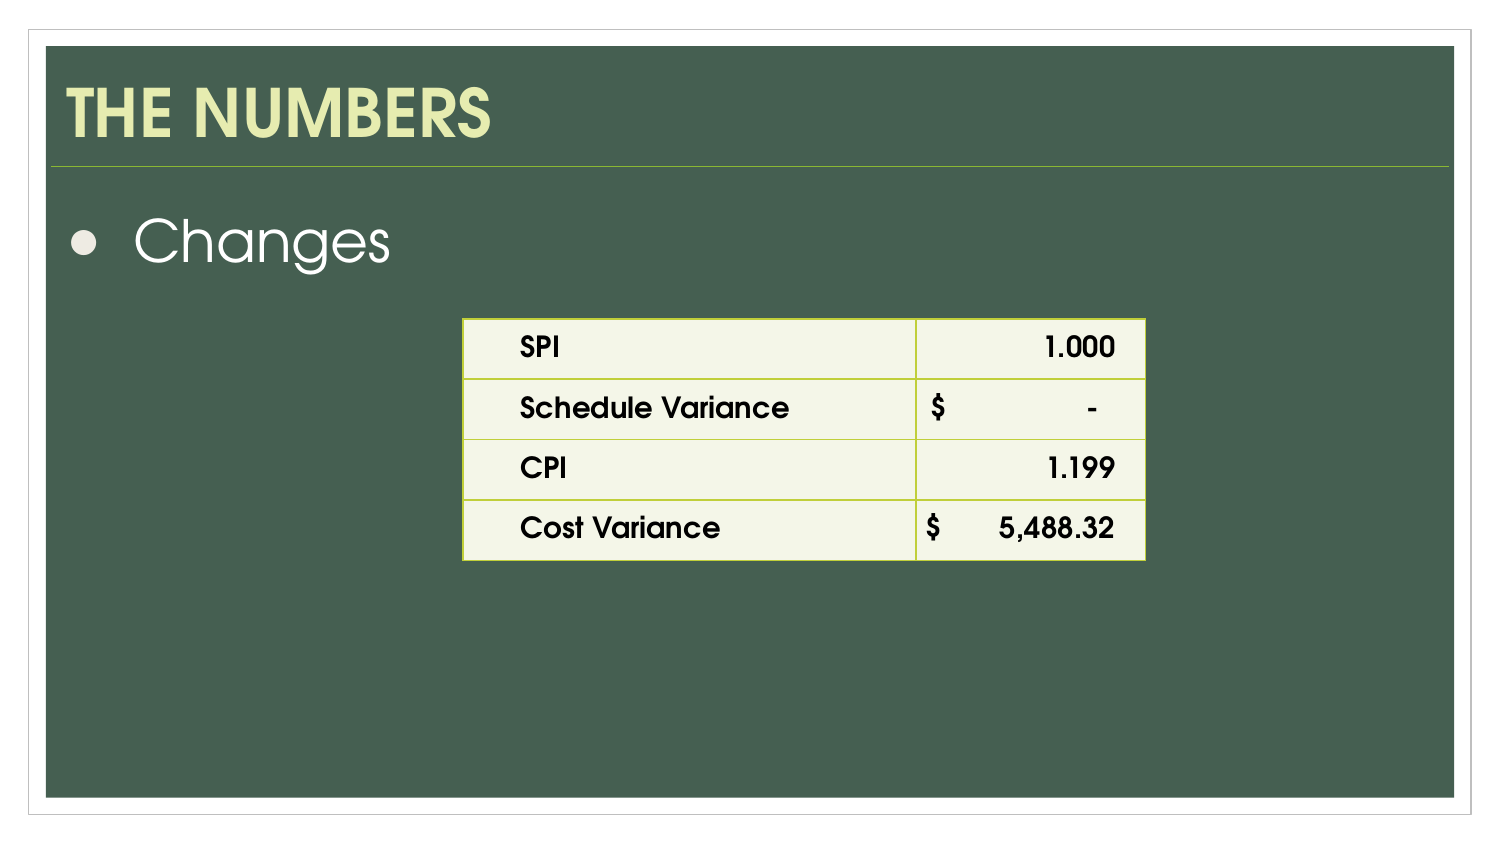

# The Numbers
  Changes

| SPI | 1.000 |
| --- | --- |
| Schedule Variance | $ - |
| CPI | 1.199 |
| Cost Variance | $ 5,488.32 |